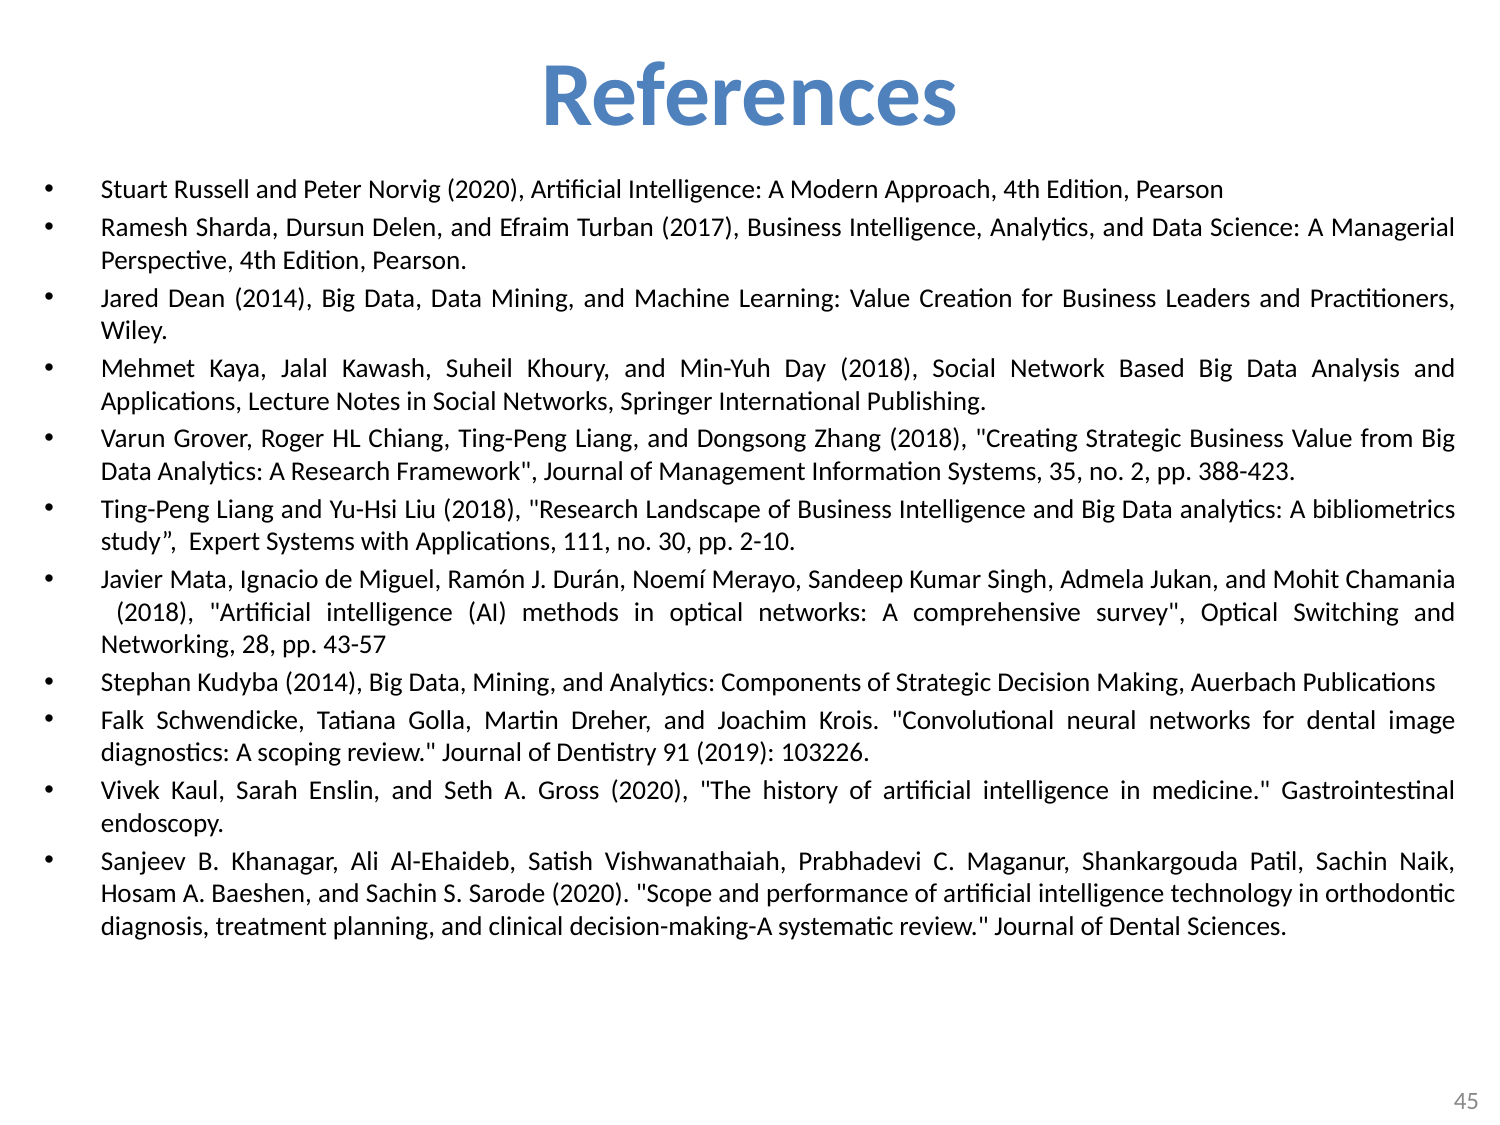

# References
Stuart Russell and Peter Norvig (2020), Artificial Intelligence: A Modern Approach, 4th Edition, Pearson
Ramesh Sharda, Dursun Delen, and Efraim Turban (2017), Business Intelligence, Analytics, and Data Science: A Managerial Perspective, 4th Edition, Pearson.
Jared Dean (2014), Big Data, Data Mining, and Machine Learning: Value Creation for Business Leaders and Practitioners, Wiley.
Mehmet Kaya, Jalal Kawash, Suheil Khoury, and Min-Yuh Day (2018), Social Network Based Big Data Analysis and Applications, Lecture Notes in Social Networks, Springer International Publishing.
Varun Grover, Roger HL Chiang, Ting-Peng Liang, and Dongsong Zhang (2018), "Creating Strategic Business Value from Big Data Analytics: A Research Framework", Journal of Management Information Systems, 35, no. 2, pp. 388-423.
Ting-Peng Liang and Yu-Hsi Liu (2018), "Research Landscape of Business Intelligence and Big Data analytics: A bibliometrics study”,  Expert Systems with Applications, 111, no. 30, pp. 2-10.
Javier Mata, Ignacio de Miguel, Ramón J. Durán, Noemí Merayo, Sandeep Kumar Singh, Admela Jukan, and Mohit Chamania  (2018), "Artificial intelligence (AI) methods in optical networks: A comprehensive survey", Optical Switching and Networking, 28, pp. 43-57
Stephan Kudyba (2014), Big Data, Mining, and Analytics: Components of Strategic Decision Making, Auerbach Publications
Falk Schwendicke, Tatiana Golla, Martin Dreher, and Joachim Krois. "Convolutional neural networks for dental image diagnostics: A scoping review." Journal of Dentistry 91 (2019): 103226.
Vivek Kaul, Sarah Enslin, and Seth A. Gross (2020), "The history of artificial intelligence in medicine." Gastrointestinal endoscopy.
Sanjeev B. Khanagar, Ali Al-Ehaideb, Satish Vishwanathaiah, Prabhadevi C. Maganur, Shankargouda Patil, Sachin Naik, Hosam A. Baeshen, and Sachin S. Sarode (2020). "Scope and performance of artificial intelligence technology in orthodontic diagnosis, treatment planning, and clinical decision-making-A systematic review." Journal of Dental Sciences.
45